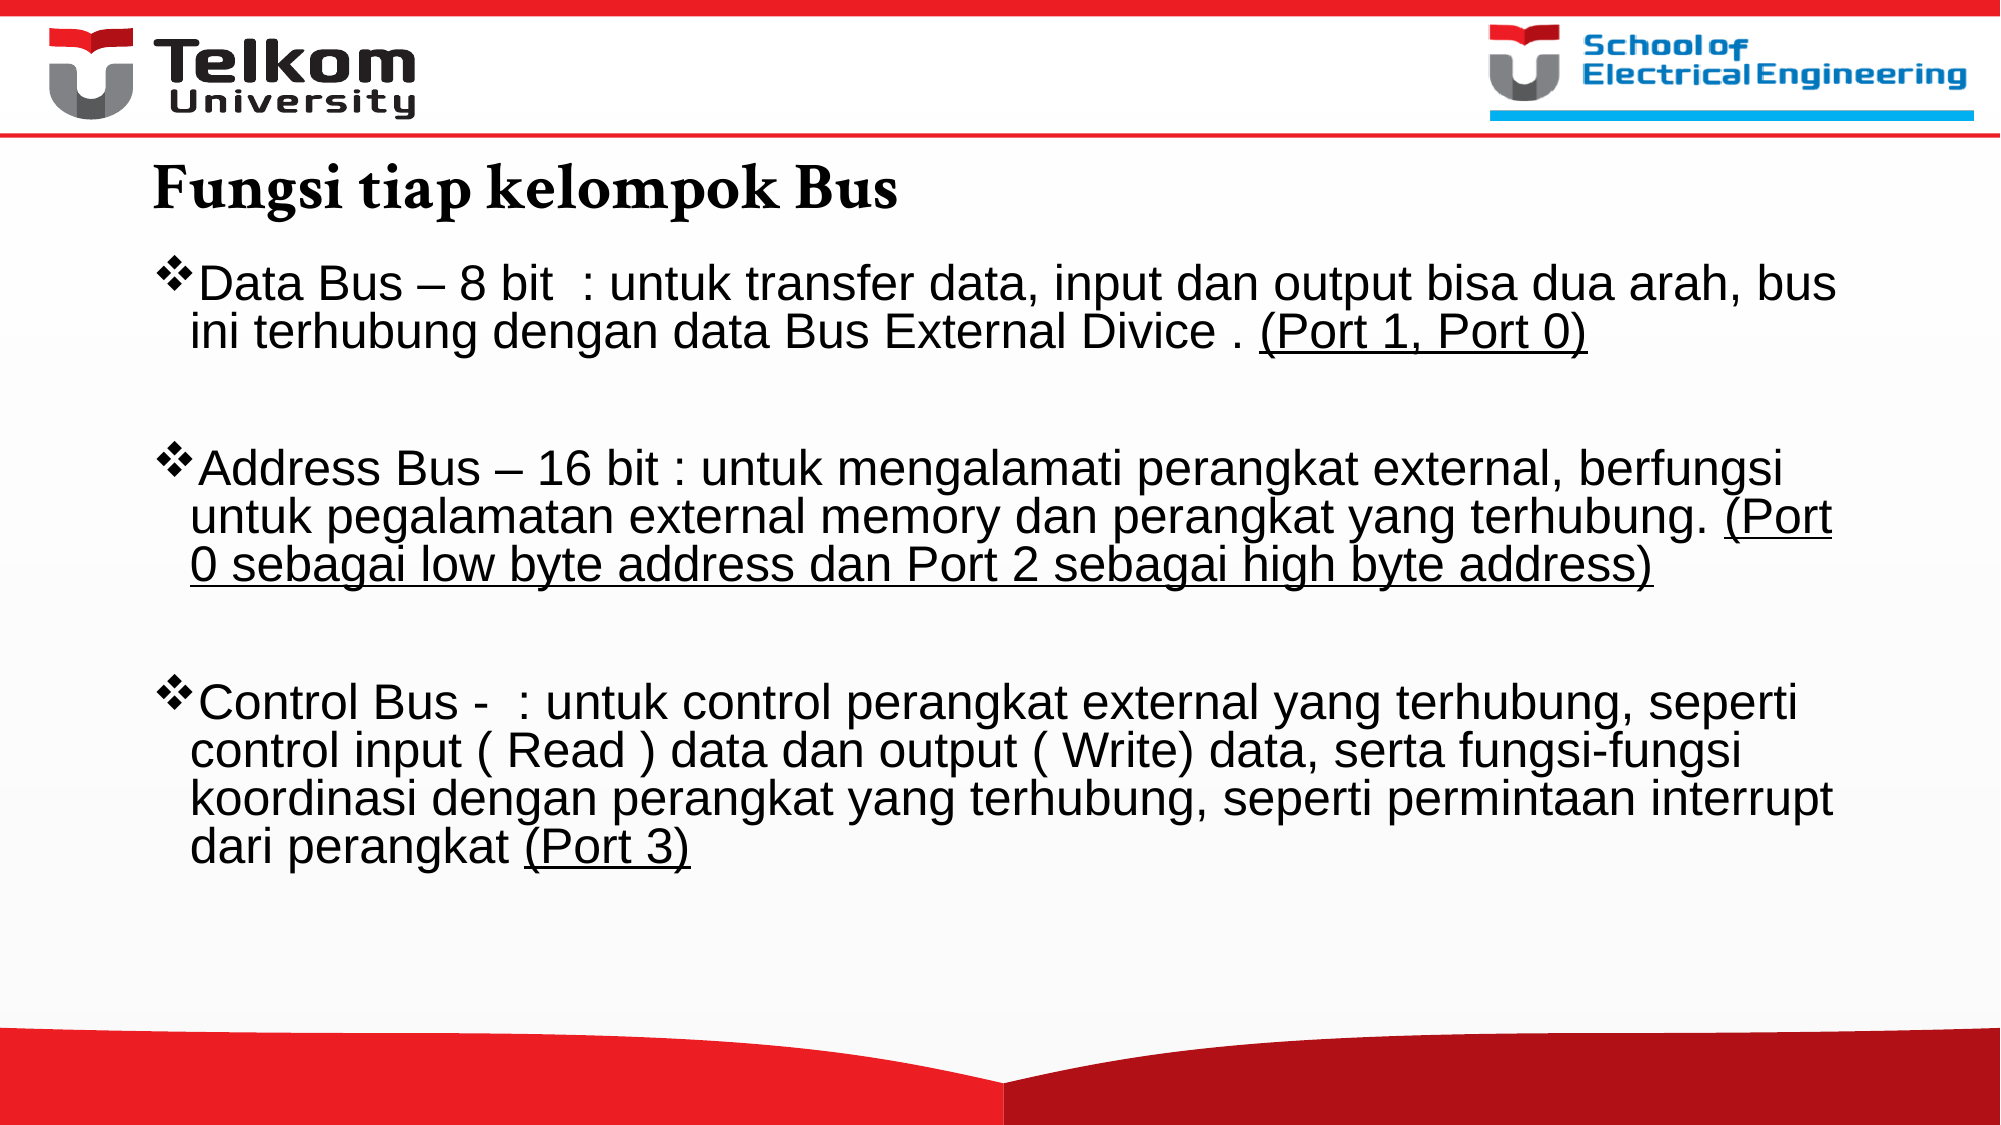

# Fungsi tiap kelompok Bus
Data Bus – 8 bit  : untuk transfer data, input dan output bisa dua arah, bus ini terhubung dengan data Bus External Divice . (Port 1, Port 0)

Address Bus – 16 bit : untuk mengalamati perangkat external, berfungsi untuk pegalamatan external memory dan perangkat yang terhubung. (Port 0 sebagai low byte address dan Port 2 sebagai high byte address)

Control Bus -  : untuk control perangkat external yang terhubung, seperti control input ( Read ) data dan output ( Write) data, serta fungsi-fungsi  koordinasi dengan perangkat yang terhubung, seperti permintaan interrupt dari perangkat (Port 3)